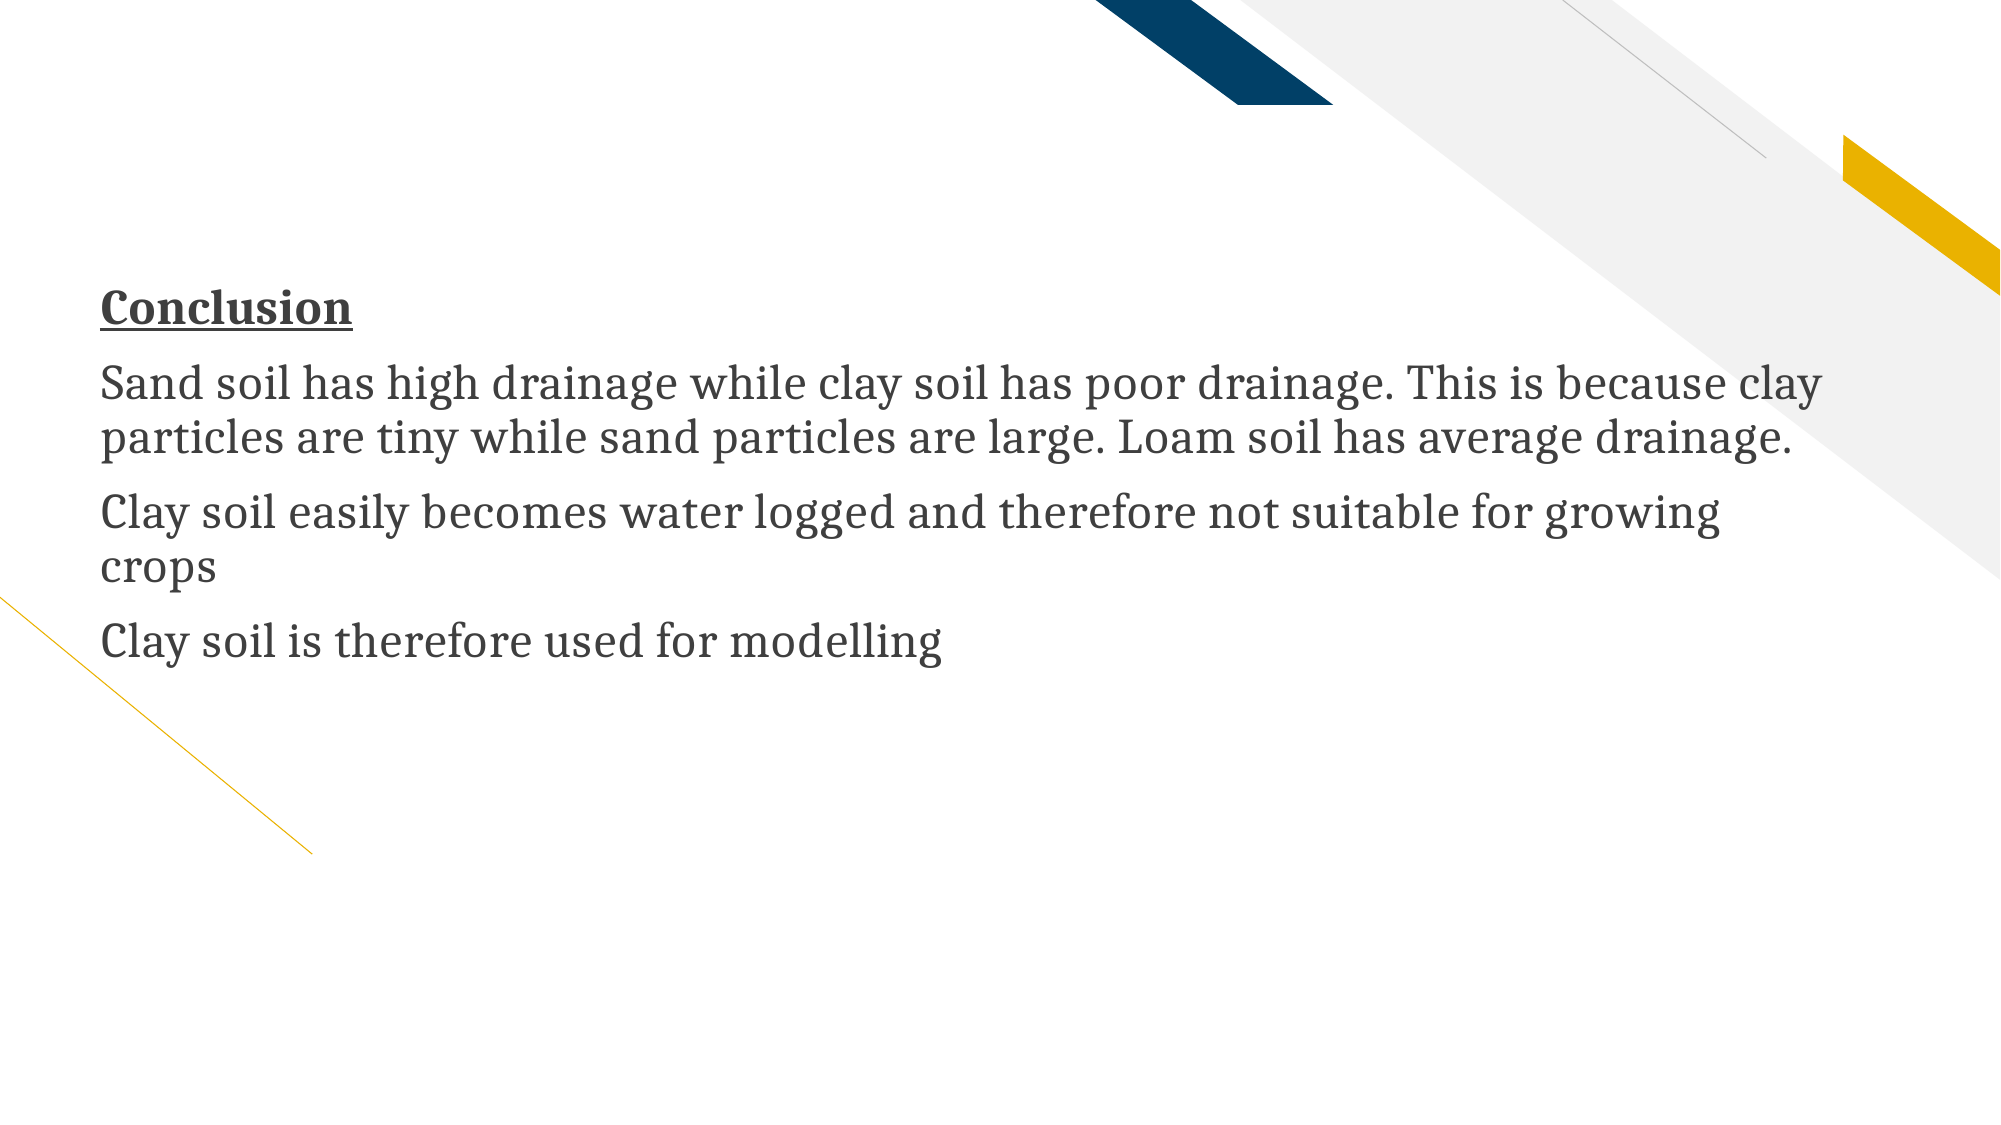

Conclusion
Sand soil has high drainage while clay soil has poor drainage. This is because clay particles are tiny while sand particles are large. Loam soil has average drainage.
Clay soil easily becomes water logged and therefore not suitable for growing crops
Clay soil is therefore used for modelling